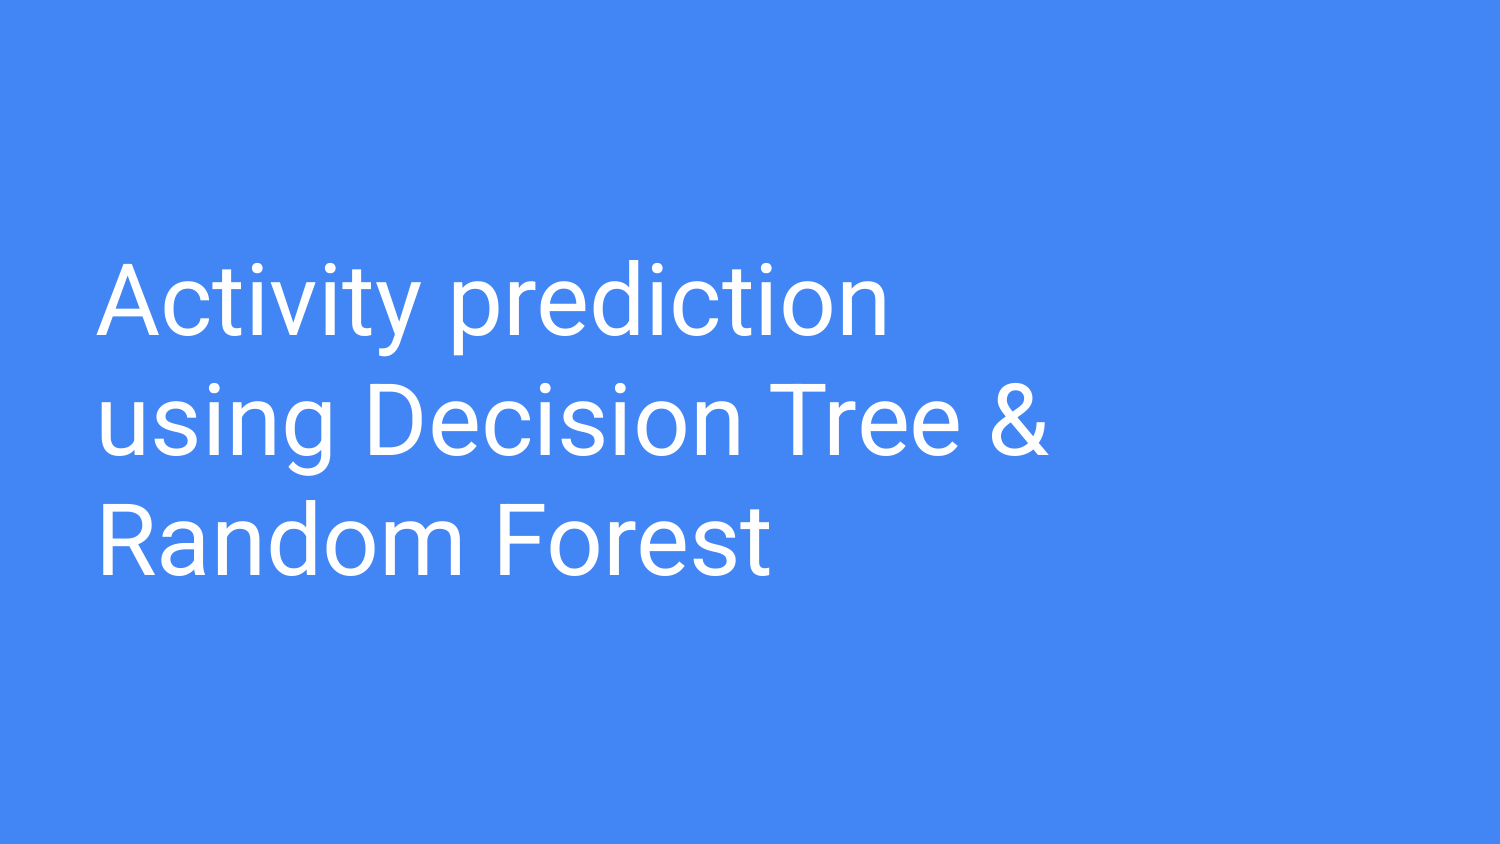

# Activity prediction using Decision Tree & Random Forest